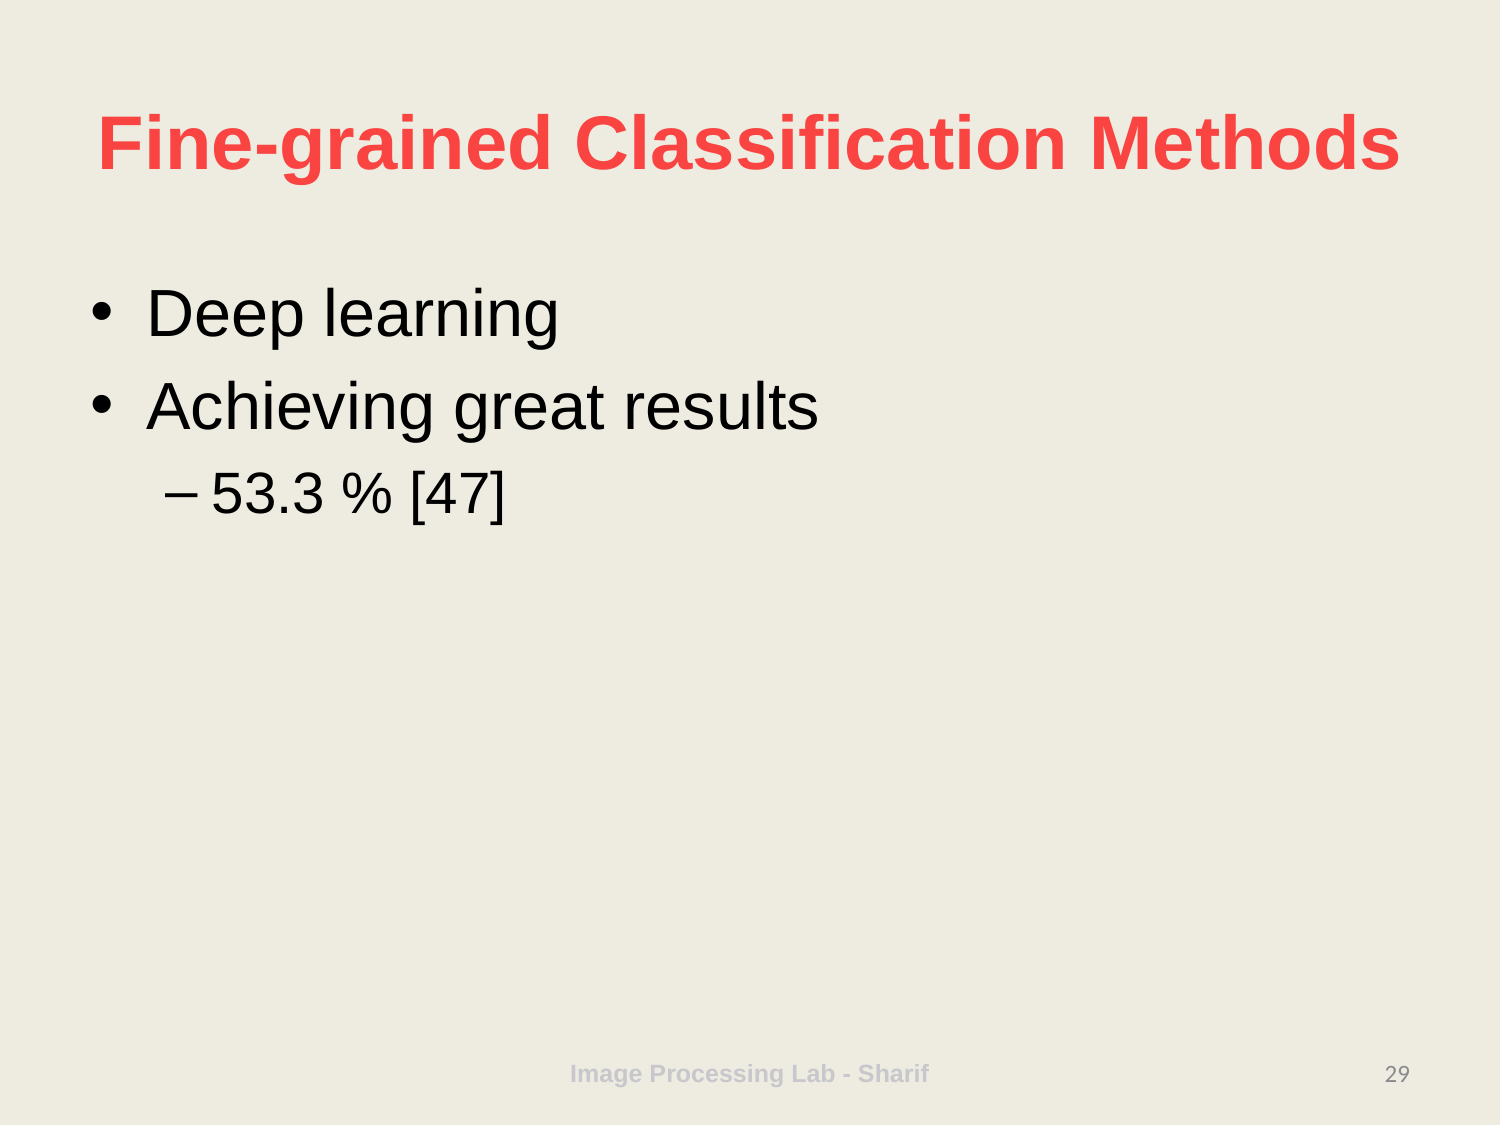

# Fine-grained Classification Methods
Deep learning
Achieving great results
53.3 % [47]
Image Processing Lab - Sharif
29